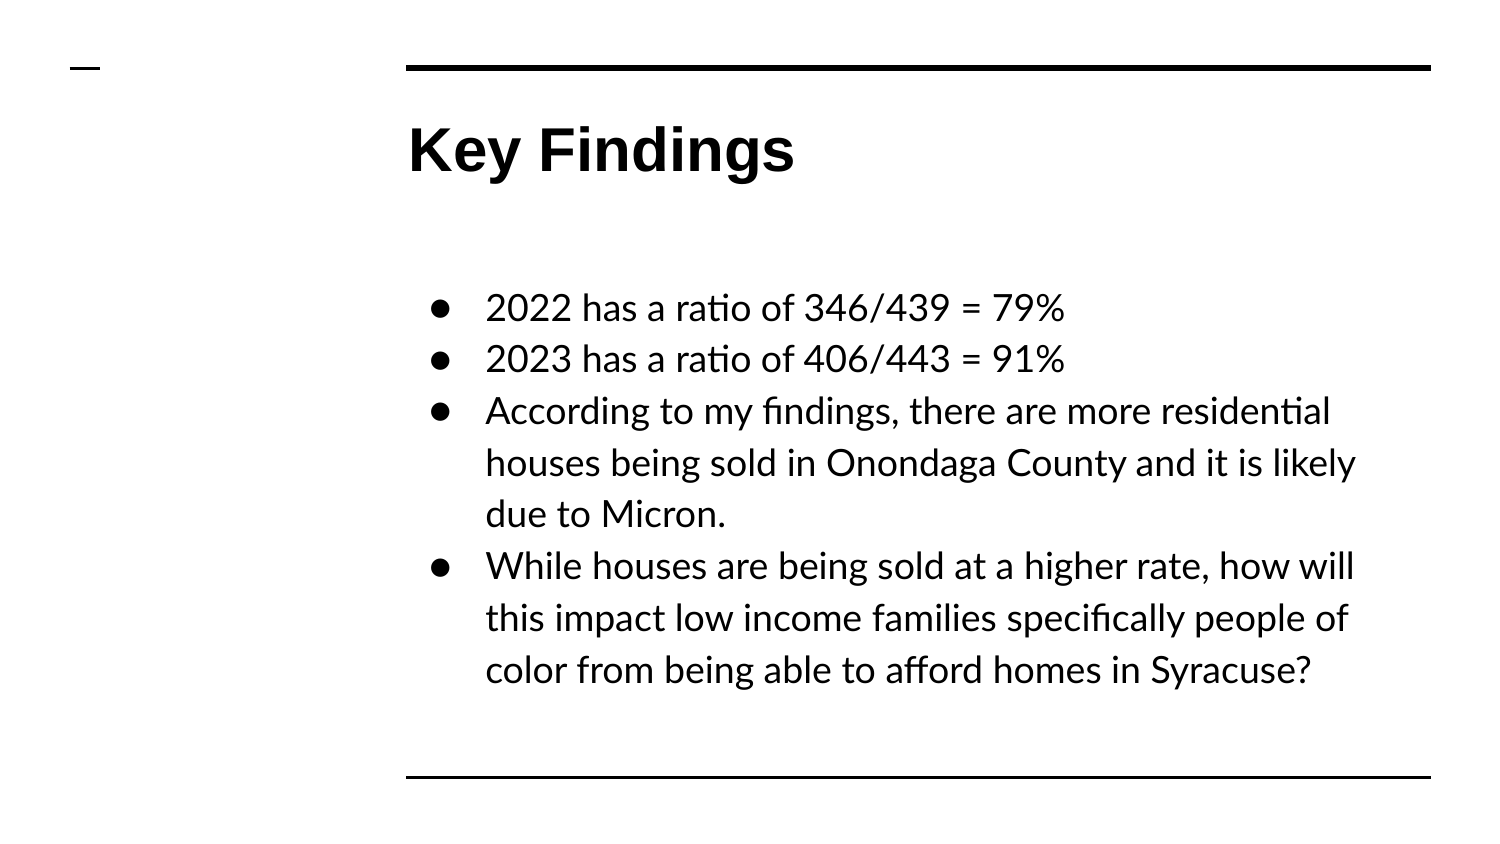

# Key Findings
2022 has a ratio of 346/439 = 79%
2023 has a ratio of 406/443 = 91%
According to my findings, there are more residential houses being sold in Onondaga County and it is likely due to Micron.
While houses are being sold at a higher rate, how will this impact low income families specifically people of color from being able to afford homes in Syracuse?